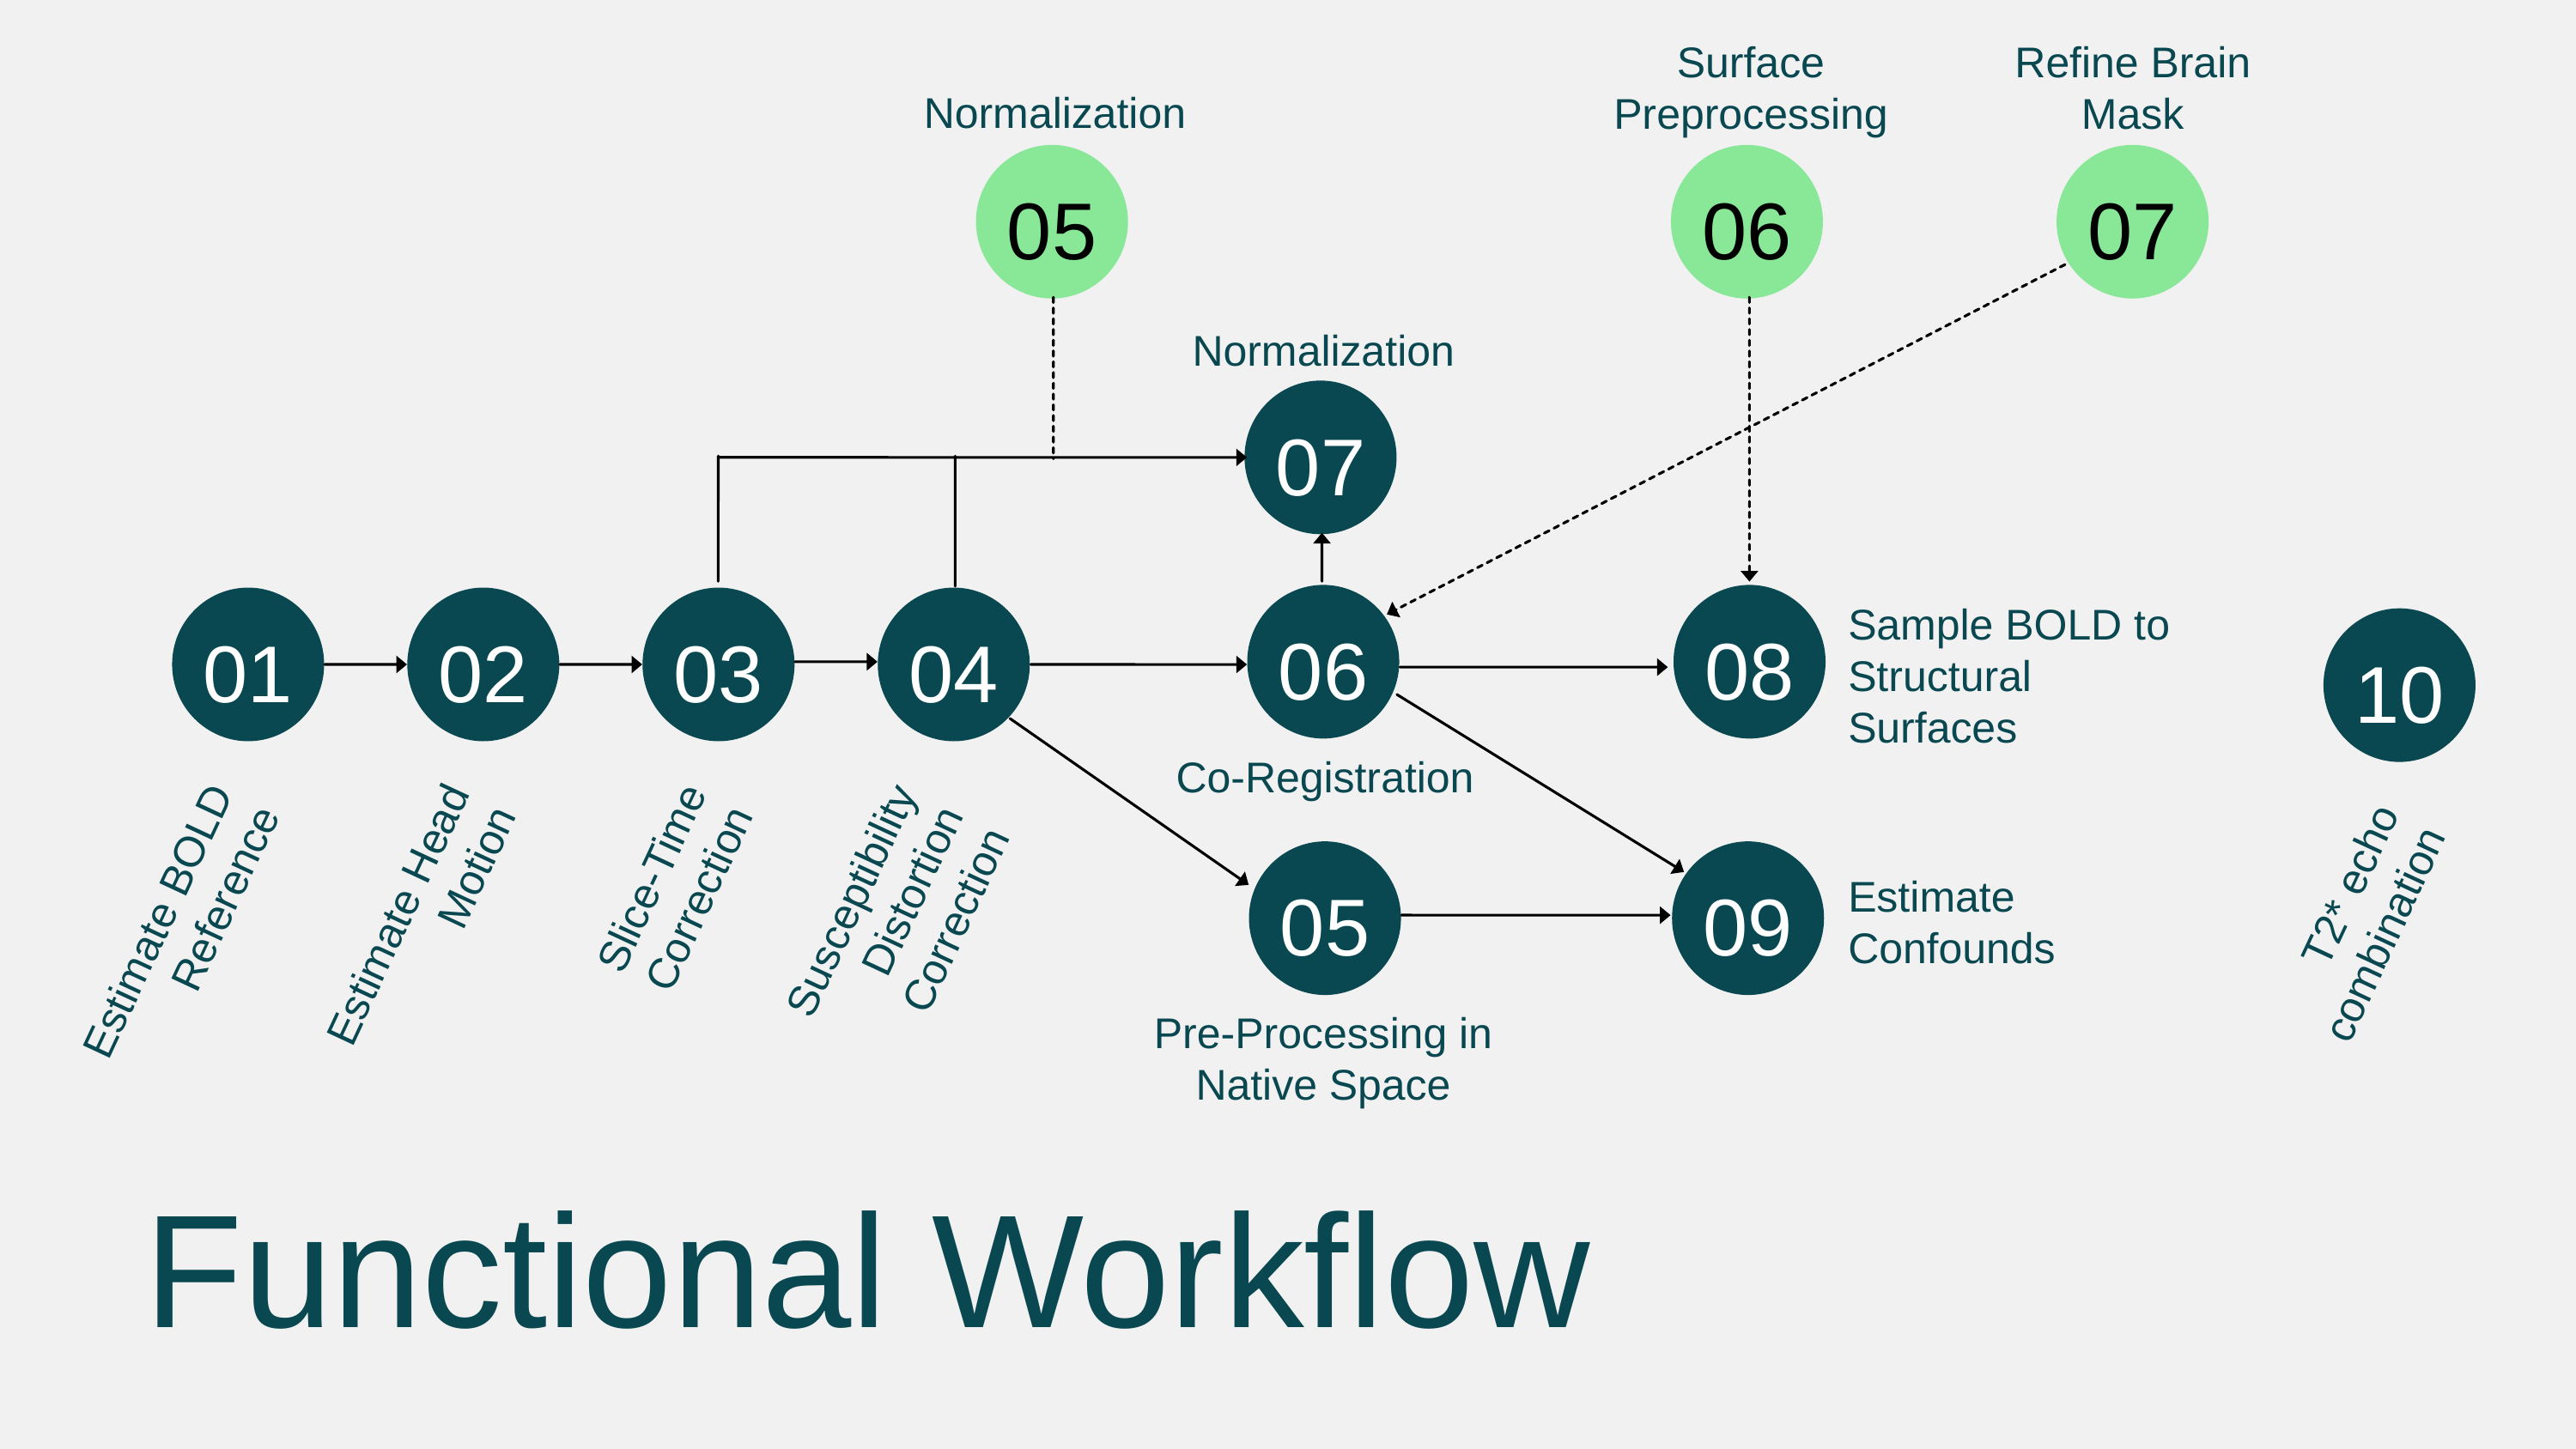

Surface Preprocessing
Refine Brain Mask
Normalization

05

06

07
Normalization

07

06

08

01

02

03

04
Sample BOLD to Structural Surfaces

10

Co-Registration

05

09
Estimate Confounds
Susceptibility Distortion Correction
Estimate BOLD Reference
Estimate Head Motion
Slice-Time Correction

T2* echo combination
Pre-Processing in Native Space
Functional Workflow